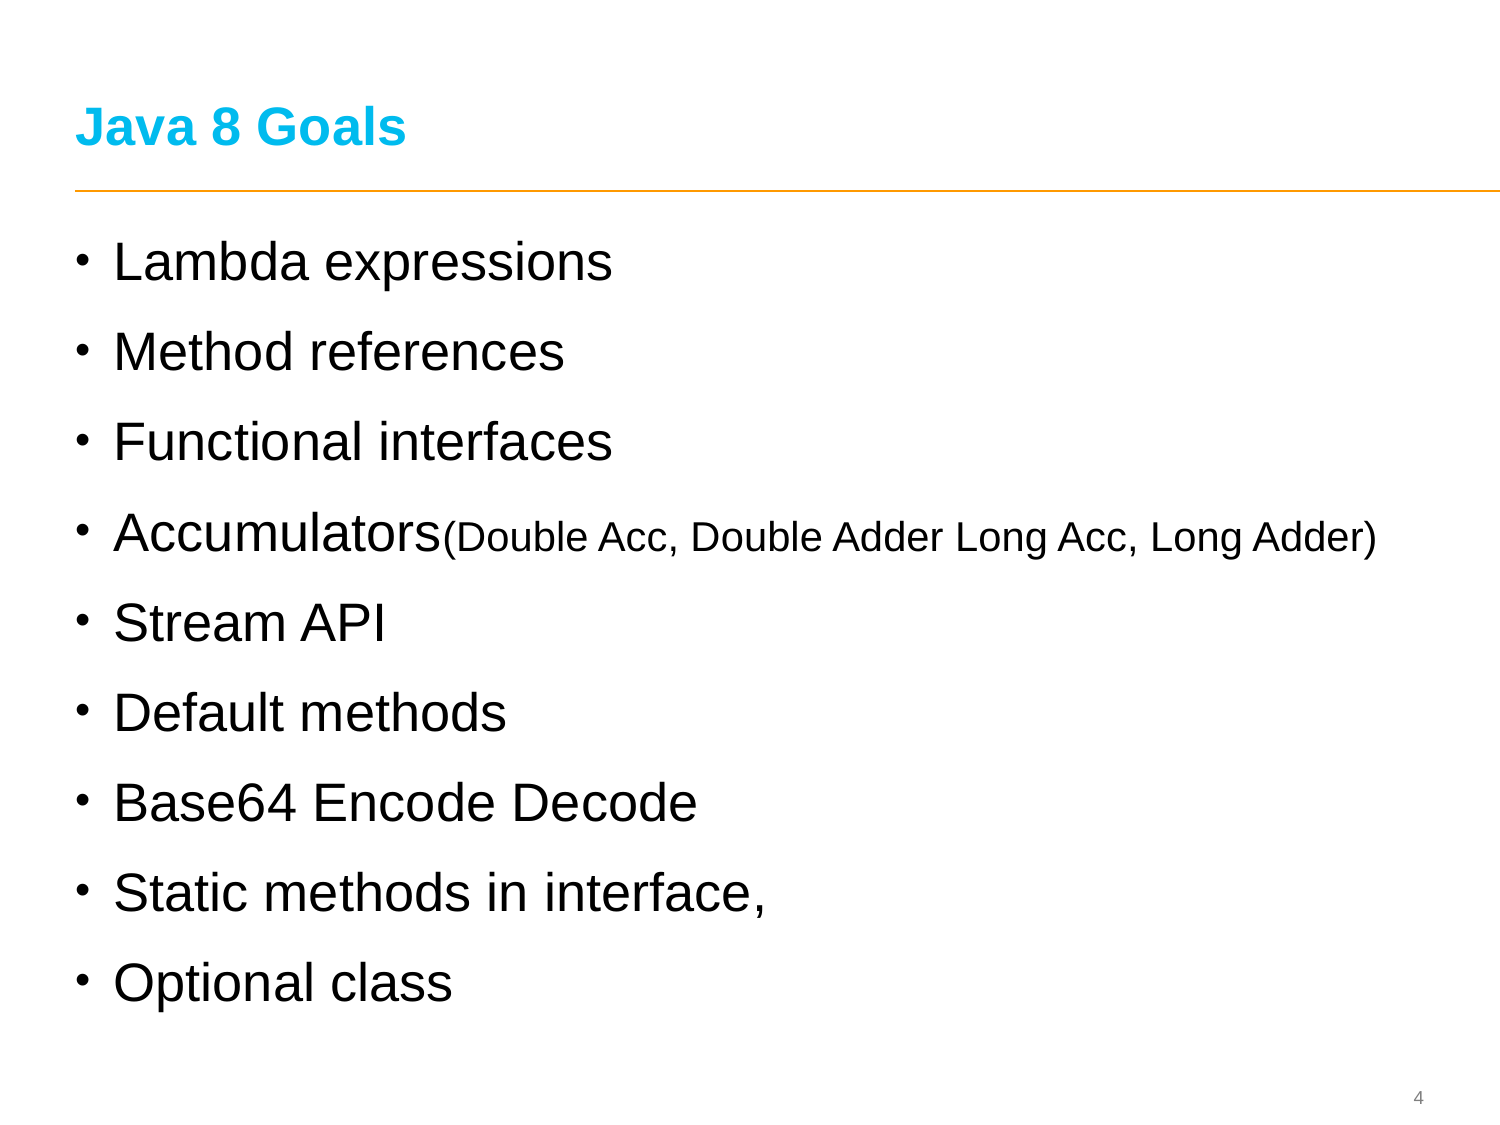

# Java 8 Goals
Lambda expressions
Method references
Functional interfaces
Accumulators(Double Acc, Double Adder Long Acc, Long Adder)
Stream API
Default methods
Base64 Encode Decode
Static methods in interface,
Optional class